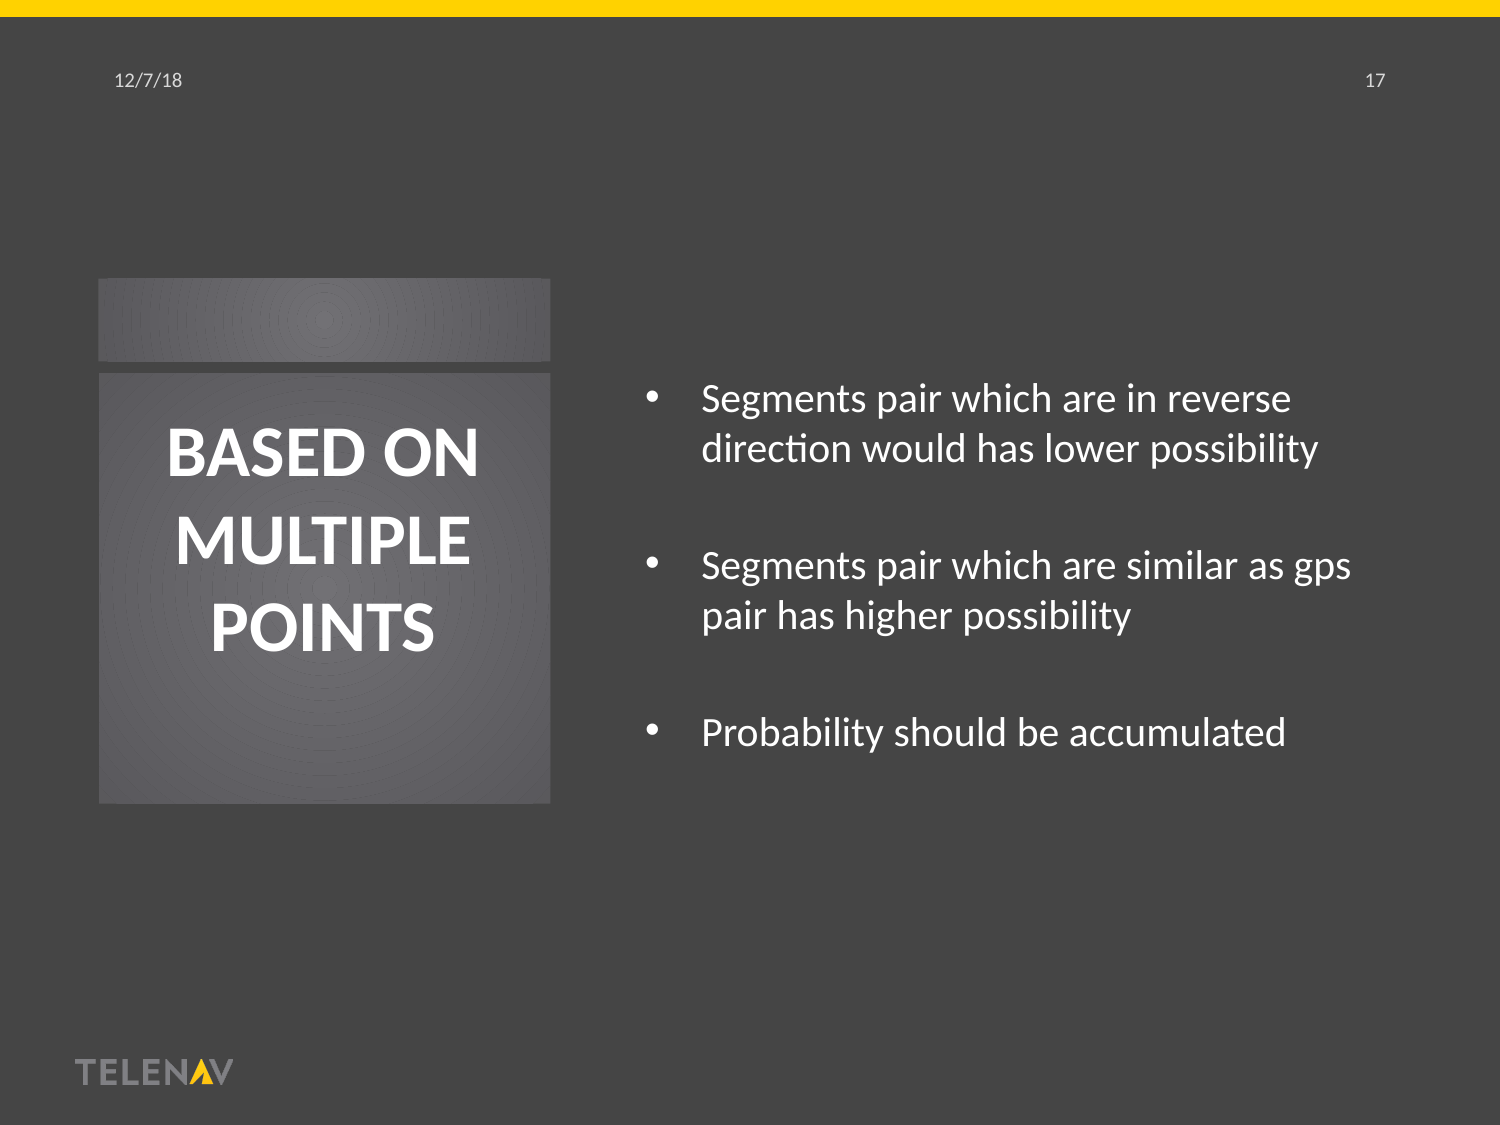

12/7/18
17
Segments pair which are in reverse direction would has lower possibility

Segments pair which are similar as gps pair has higher possibility

Probability should be accumulated

# Based on multiple points